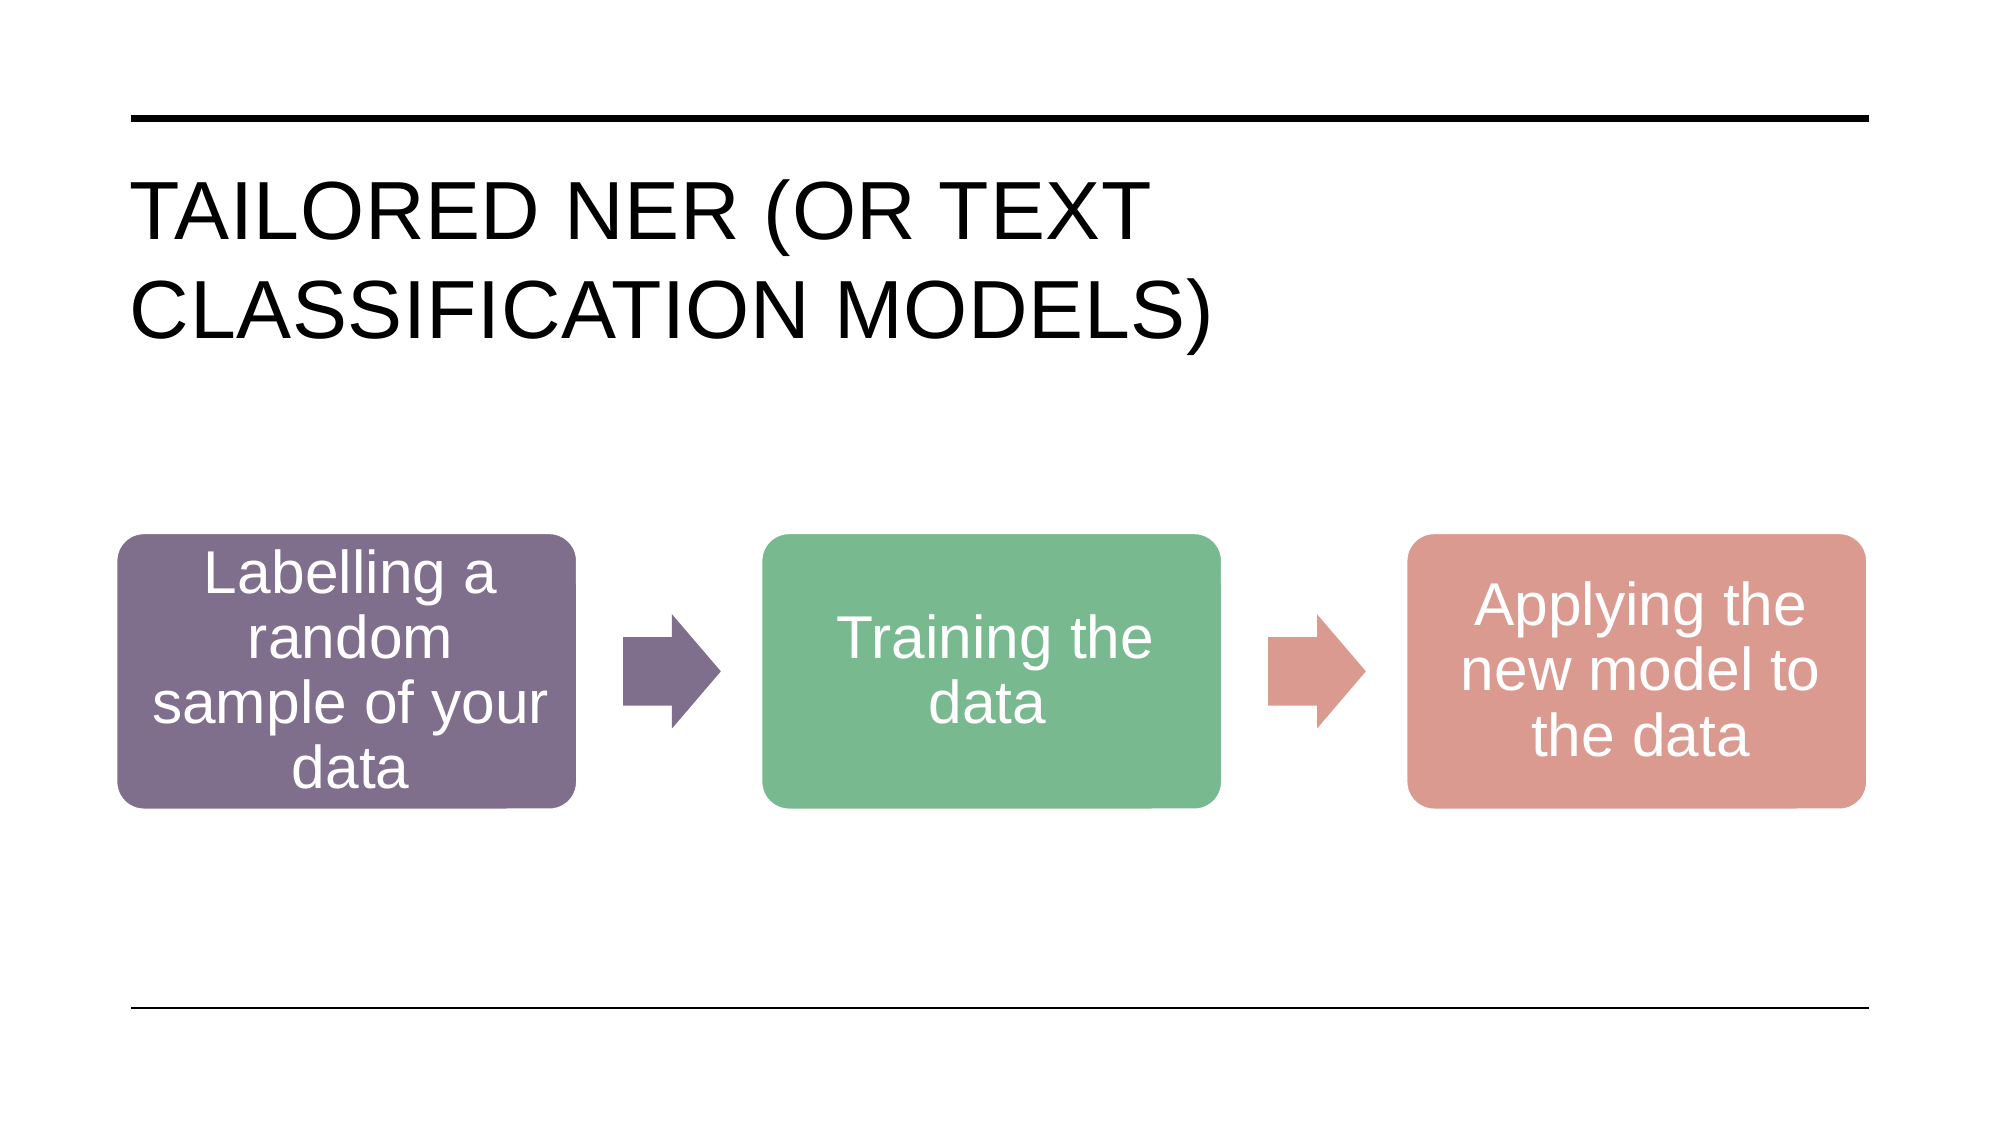

# Tailored ner (or text classification models)
Labelling a random sample of your data

Training the data

Applying the new model to the data